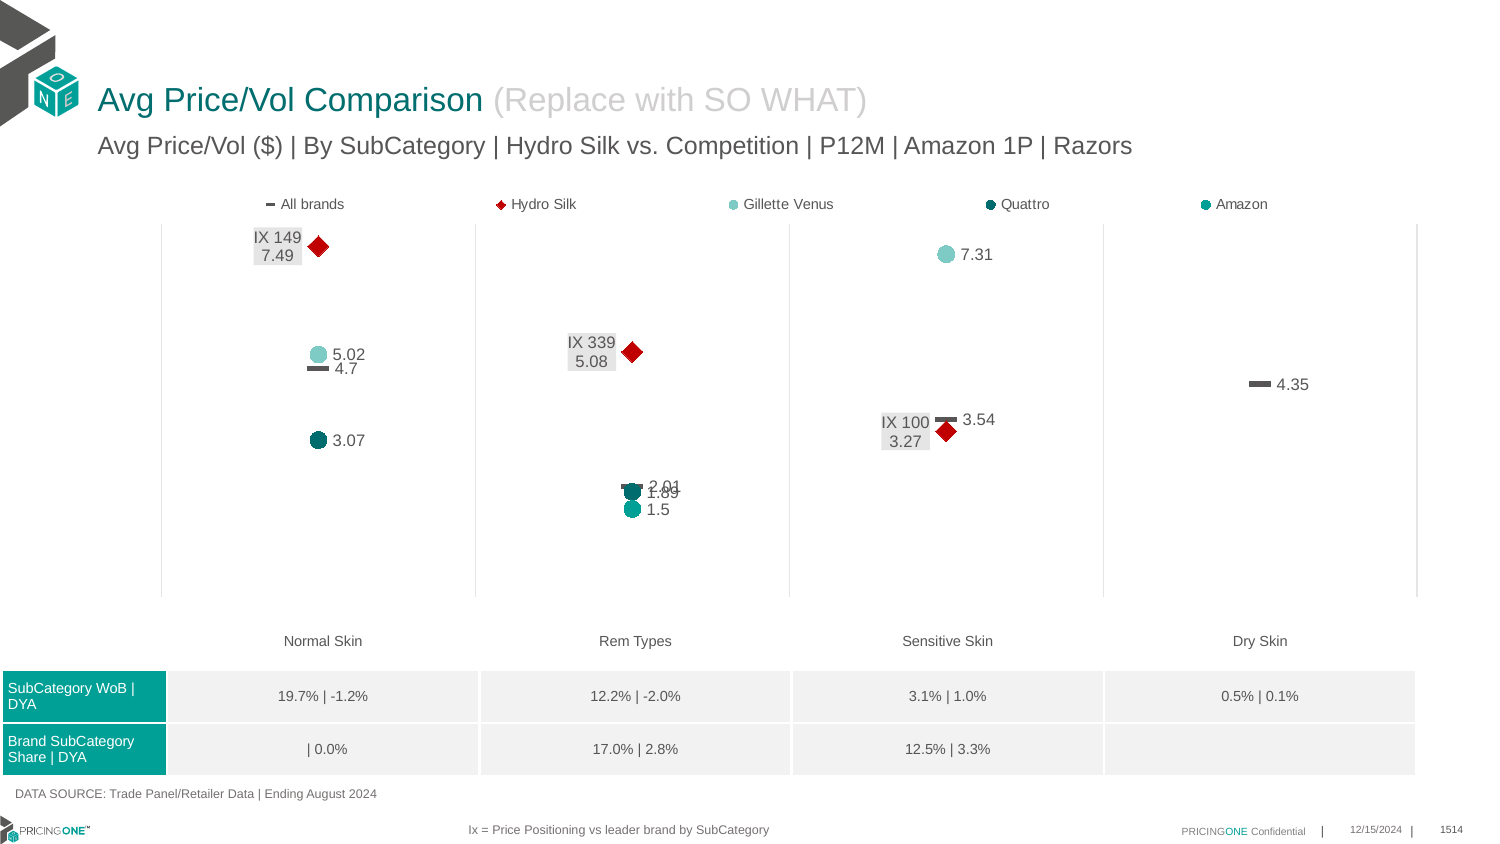

# Avg Price/Vol Comparison (Replace with SO WHAT)
Avg Price/Vol ($) | By SubCategory | Hydro Silk vs. Competition | P12M | Amazon 1P | Razors

### Chart

| Category | All brands | Hydro Silk | Gillette Venus | Quattro | Amazon |
|---|---|---|---|---|---|
| IX 149 | 4.7 | 7.49 | 5.02 | 3.07 | None |
| IX 339 | 2.01 | 5.08 | None | 1.89 | 1.5 |
| IX 100 | 3.54 | 3.27 | 7.31 | None | None |
| None | 4.35 | None | None | None | None |
|  | Normal Skin | Rem Types | Sensitive Skin | Dry Skin |
| --- | --- | --- | --- | --- |
| SubCategory WoB | DYA | 19.7% | -1.2% | 12.2% | -2.0% | 3.1% | 1.0% | 0.5% | 0.1% |
| Brand SubCategory Share | DYA | | 0.0% | 17.0% | 2.8% | 12.5% | 3.3% |  |
DATA SOURCE: Trade Panel/Retailer Data | Ending August 2024
Ix = Price Positioning vs leader brand by SubCategory
12/15/2024
1514